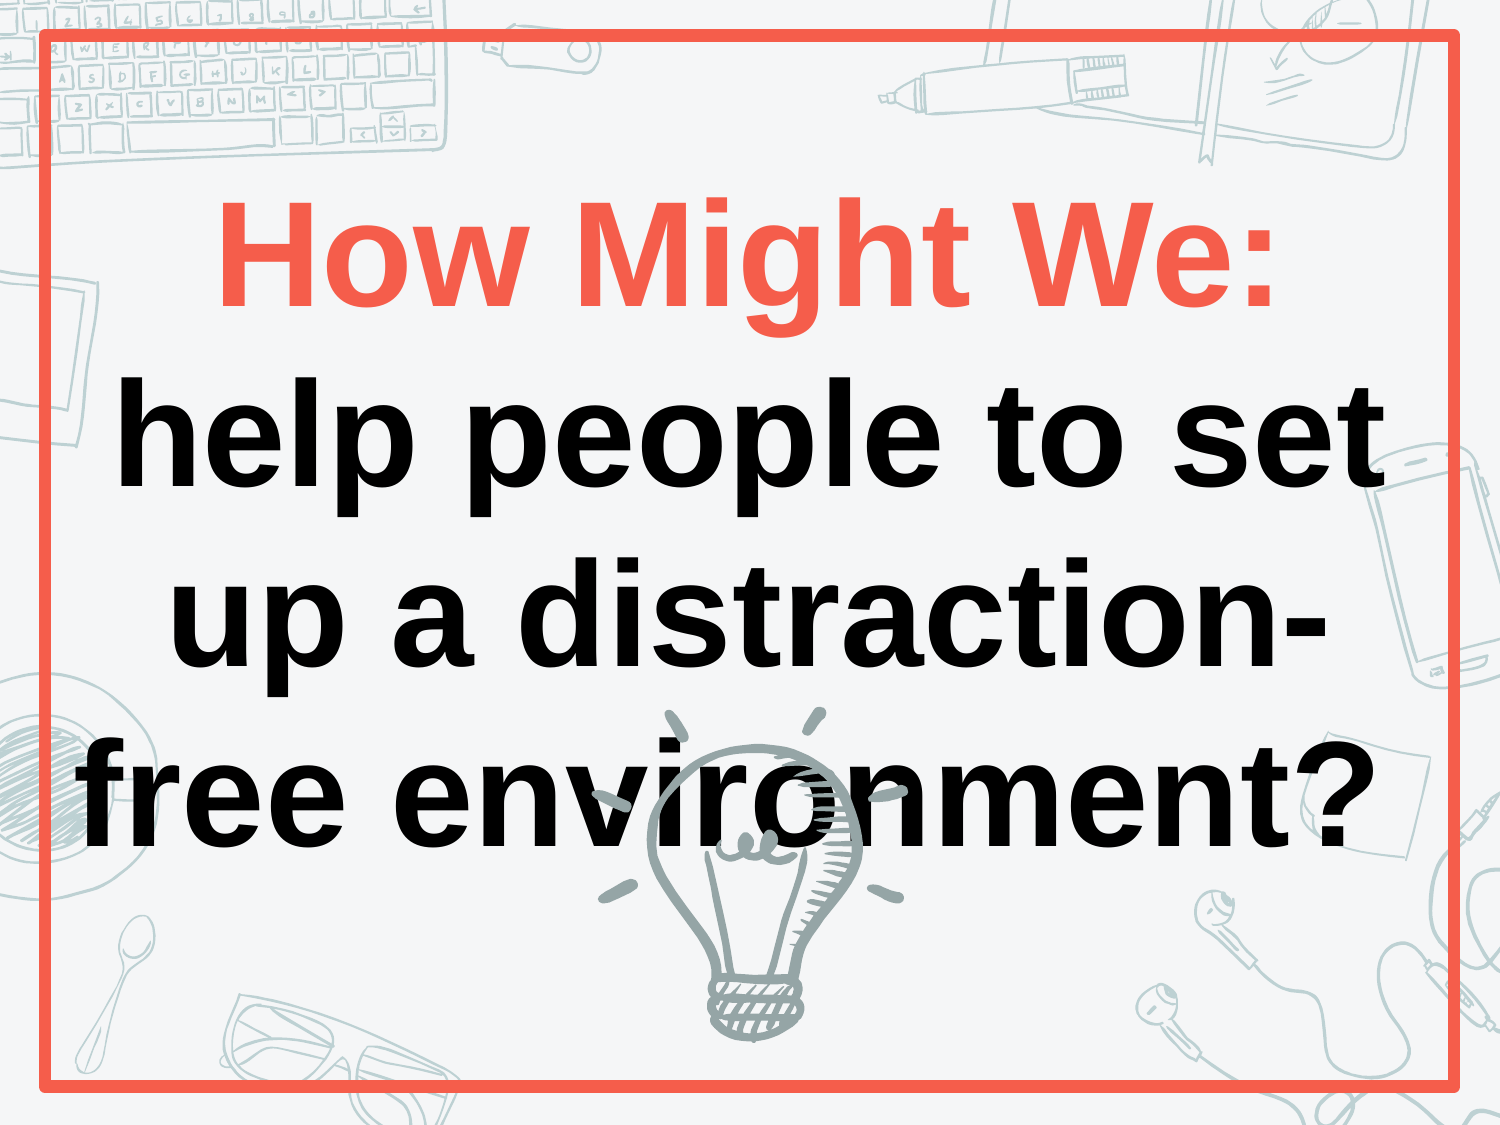

# How Might We:
help people to set up a distraction-free environment?